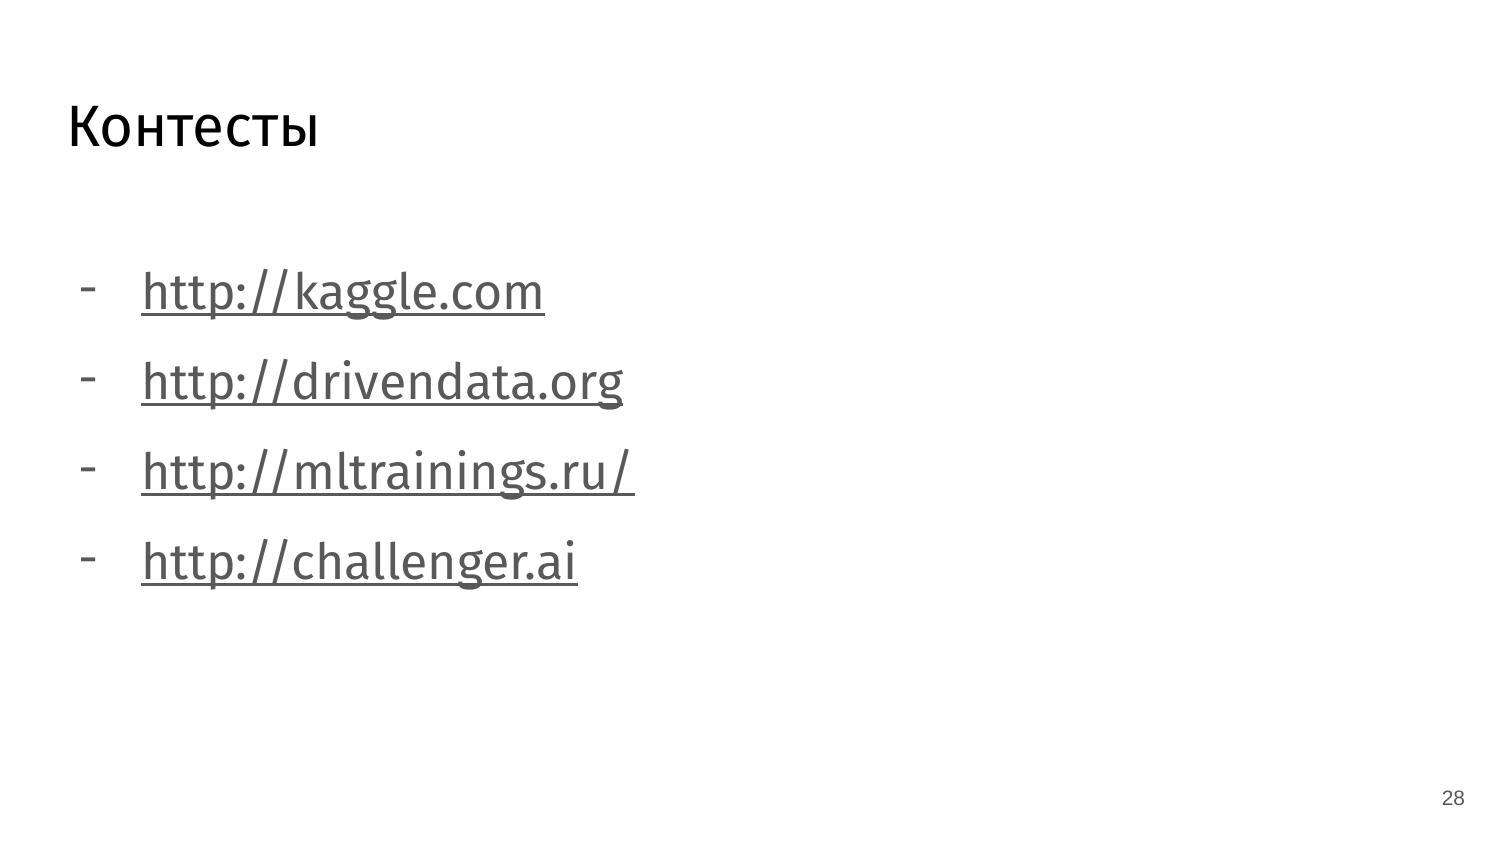

# Контесты
http://kaggle.com
http://drivendata.org
http://mltrainings.ru/
http://challenger.ai
28